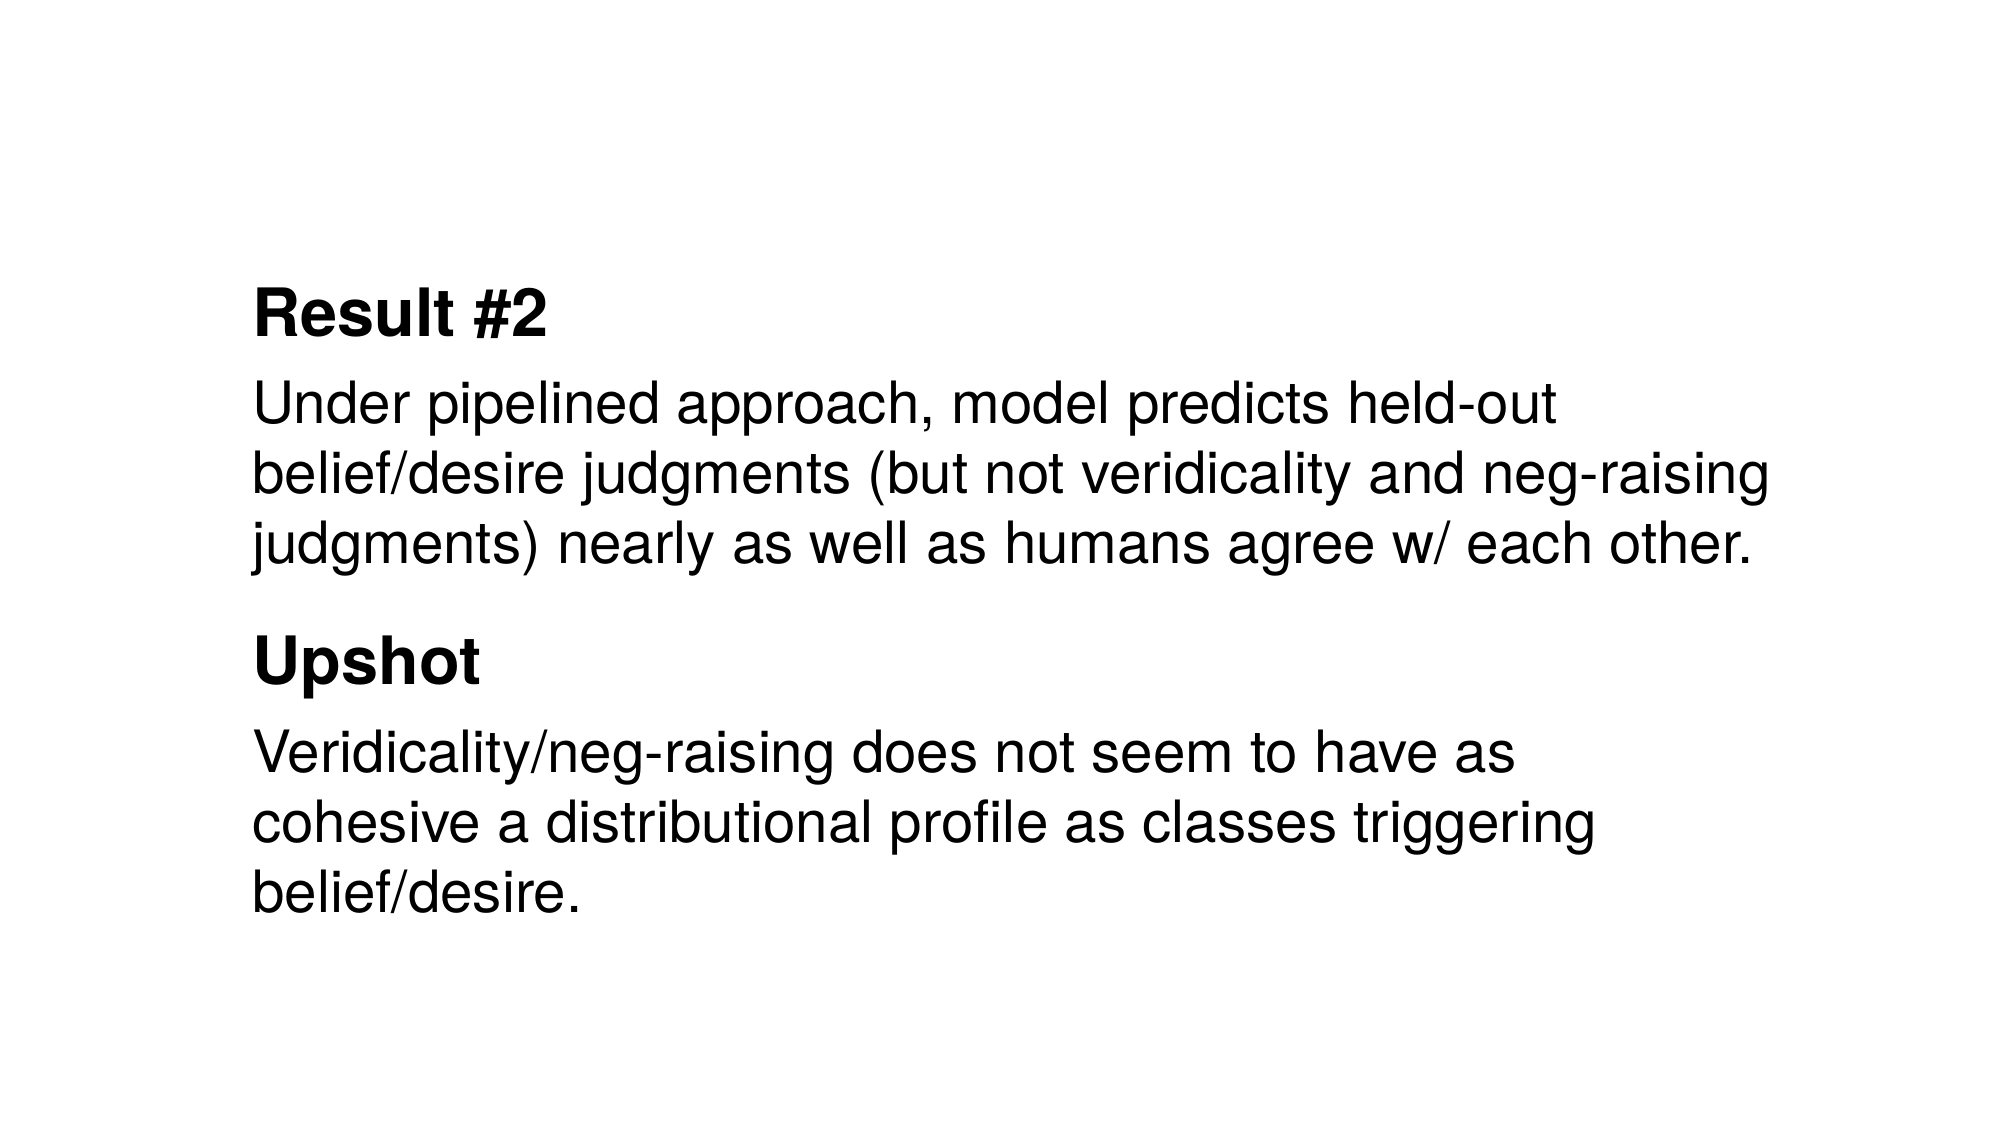

Result #2
Under pipelined approach, model predicts held-out belief/desire judgments (but not veridicality and neg-raising judgments) nearly as well as humans agree w/ each other.
Upshot
Veridicality/neg-raising does not seem to have as cohesive a distributional profile as classes triggering belief/desire.